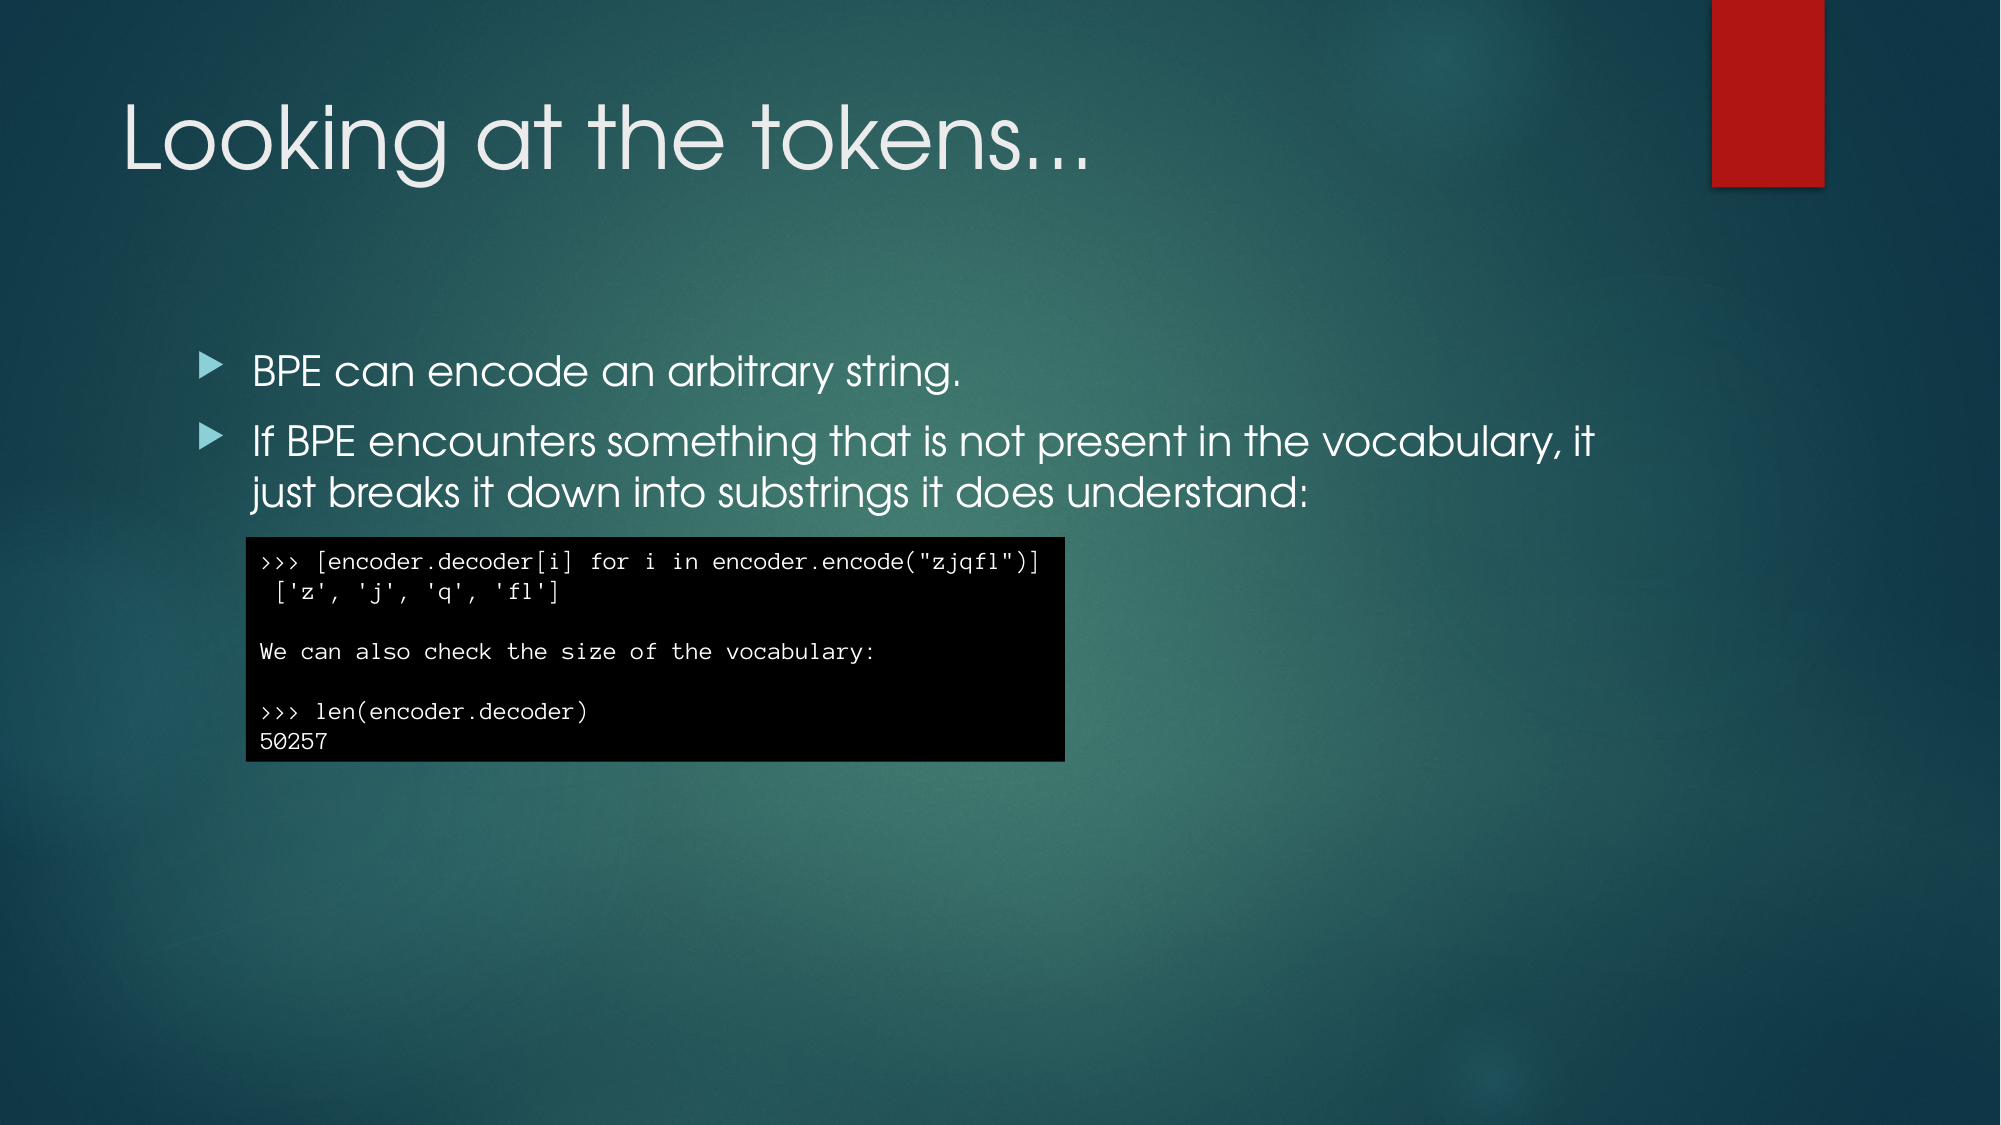

# Looking at the tokens...
BPE can encode an arbitrary string.
If BPE encounters something that is not present in the vocabulary, it just breaks it down into substrings it does understand:

>>> [encoder.decoder[i] for i in encoder.encode("zjqfl")]
 ['z', 'j', 'q', 'fl']

We can also check the size of the vocabulary:

>>> len(encoder.decoder)
50257